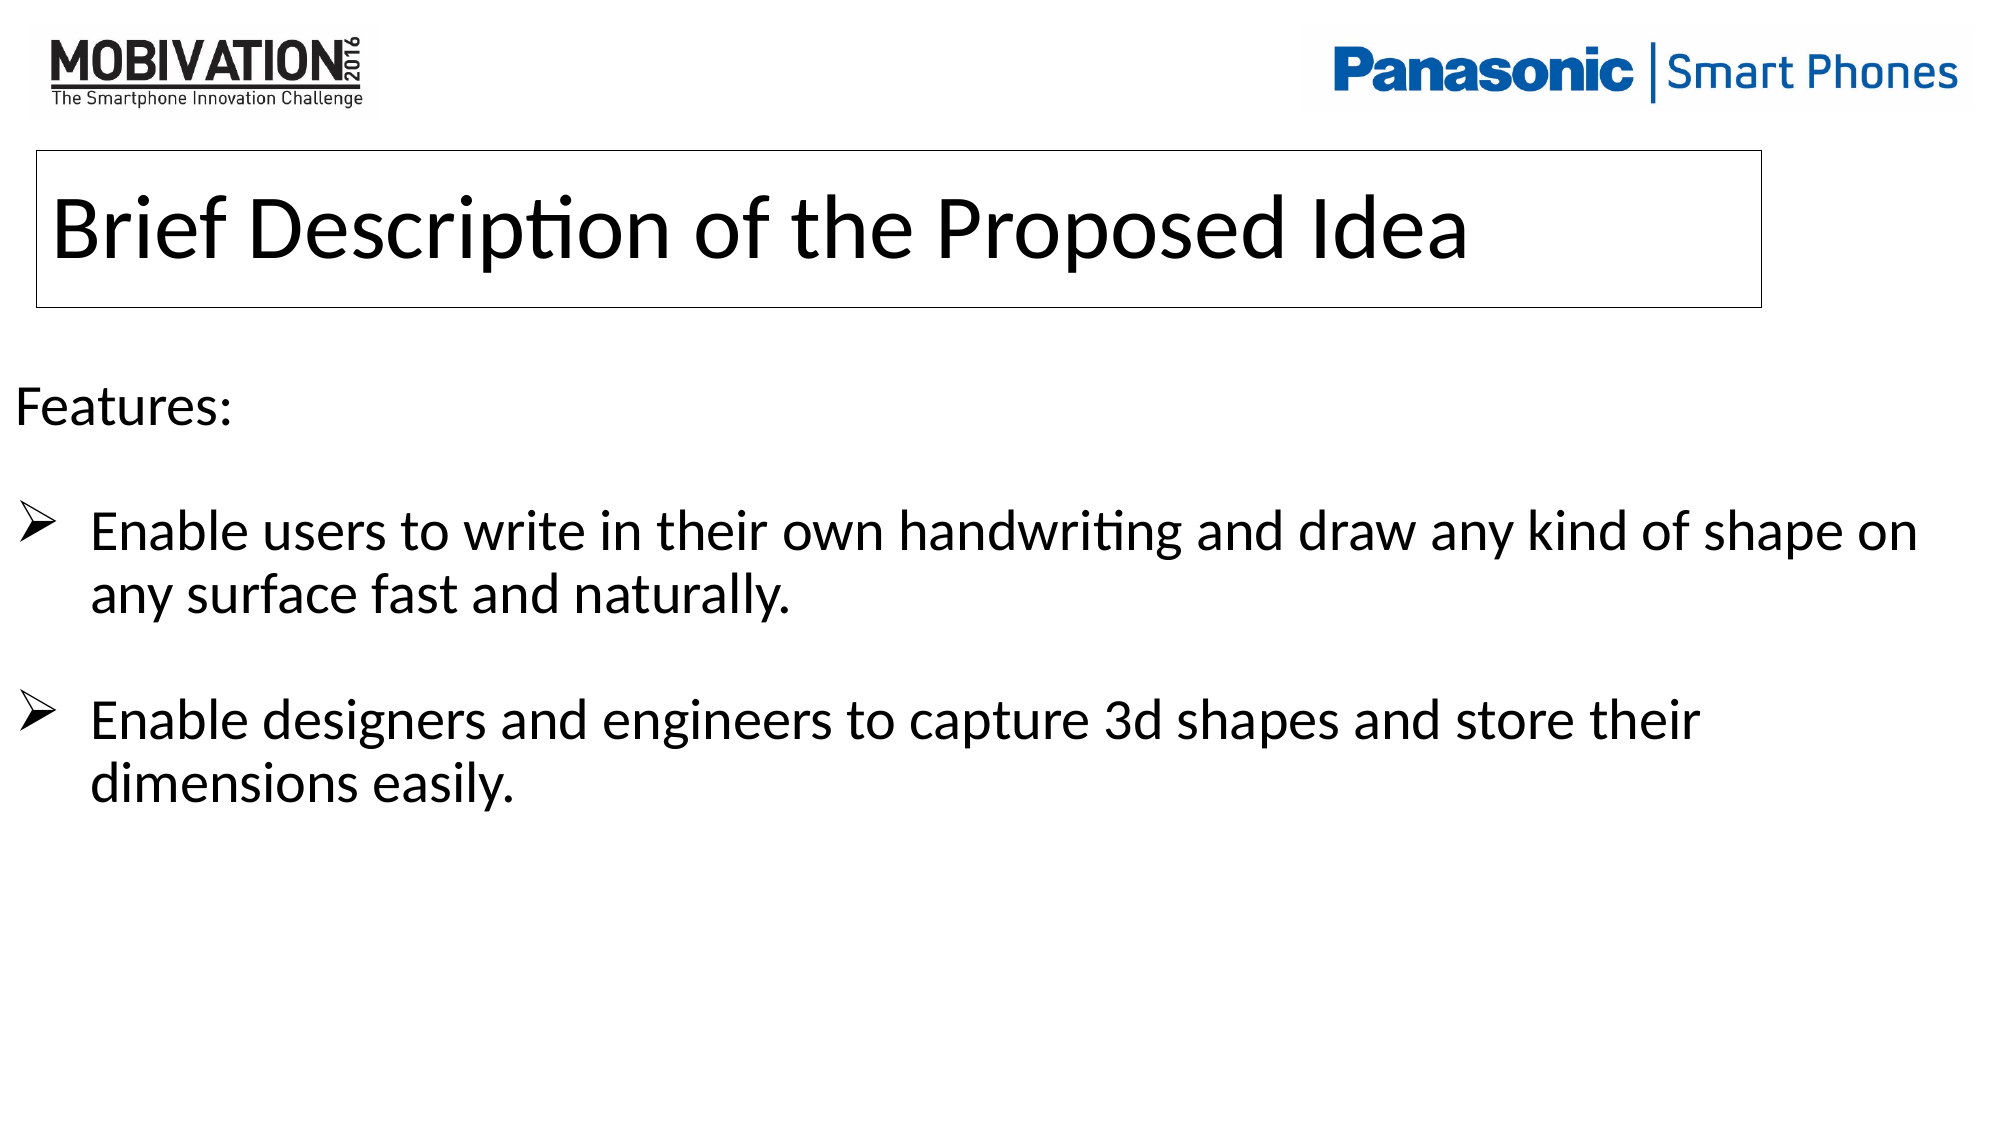

# Brief Description of the Proposed Idea

Features:

Enable users to write in their own handwriting and draw any kind of shape on any surface fast and naturally.

Enable designers and engineers to capture 3d shapes and store their dimensions easily.